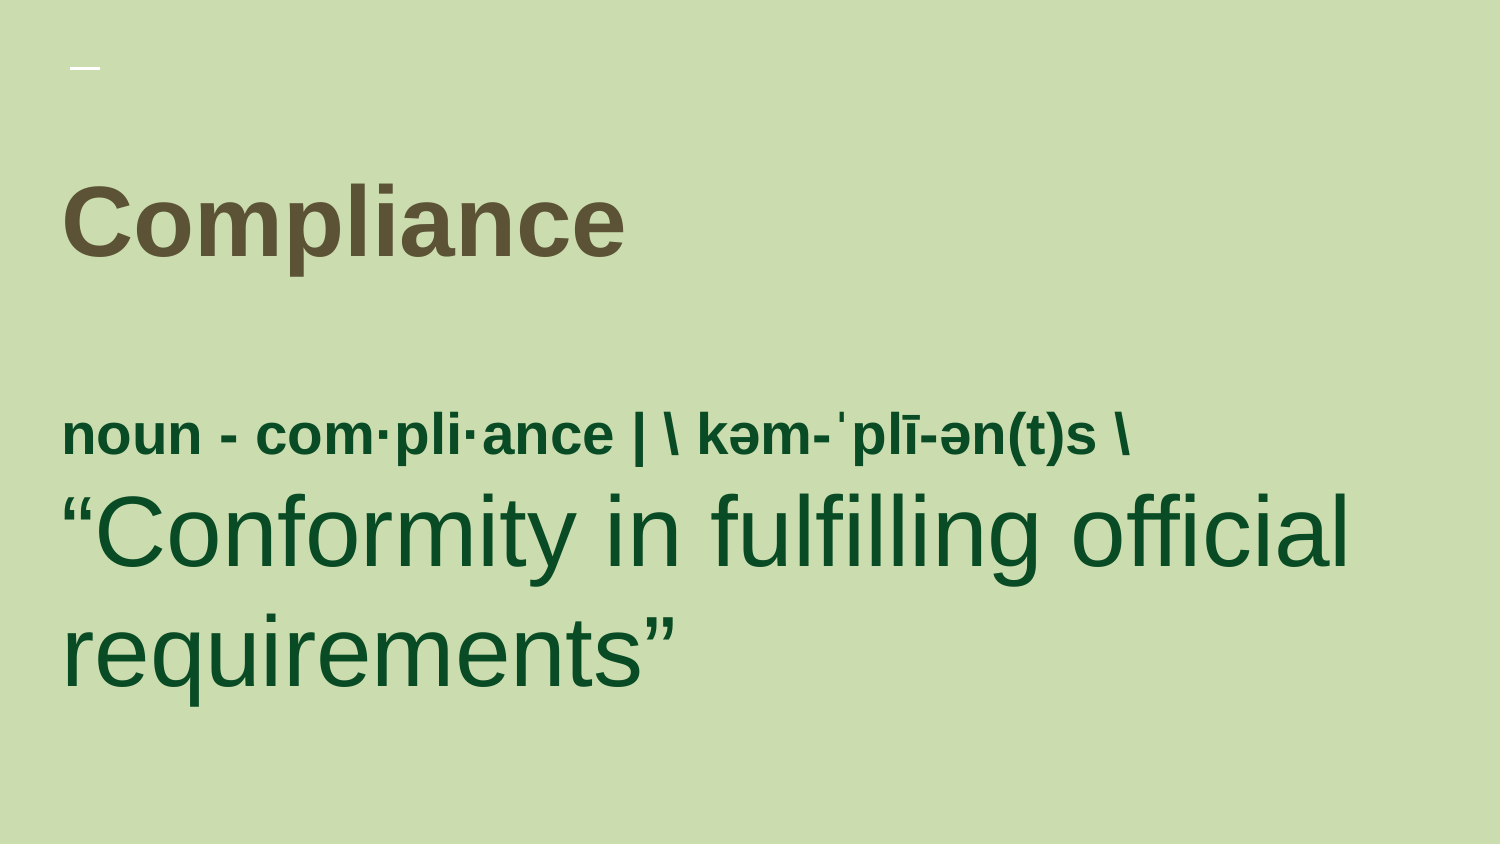

# Compliance noun - com·​pli·​ance | \ kəm-ˈplī-ən(t)s \ “Conformity in fulfilling official requirements”